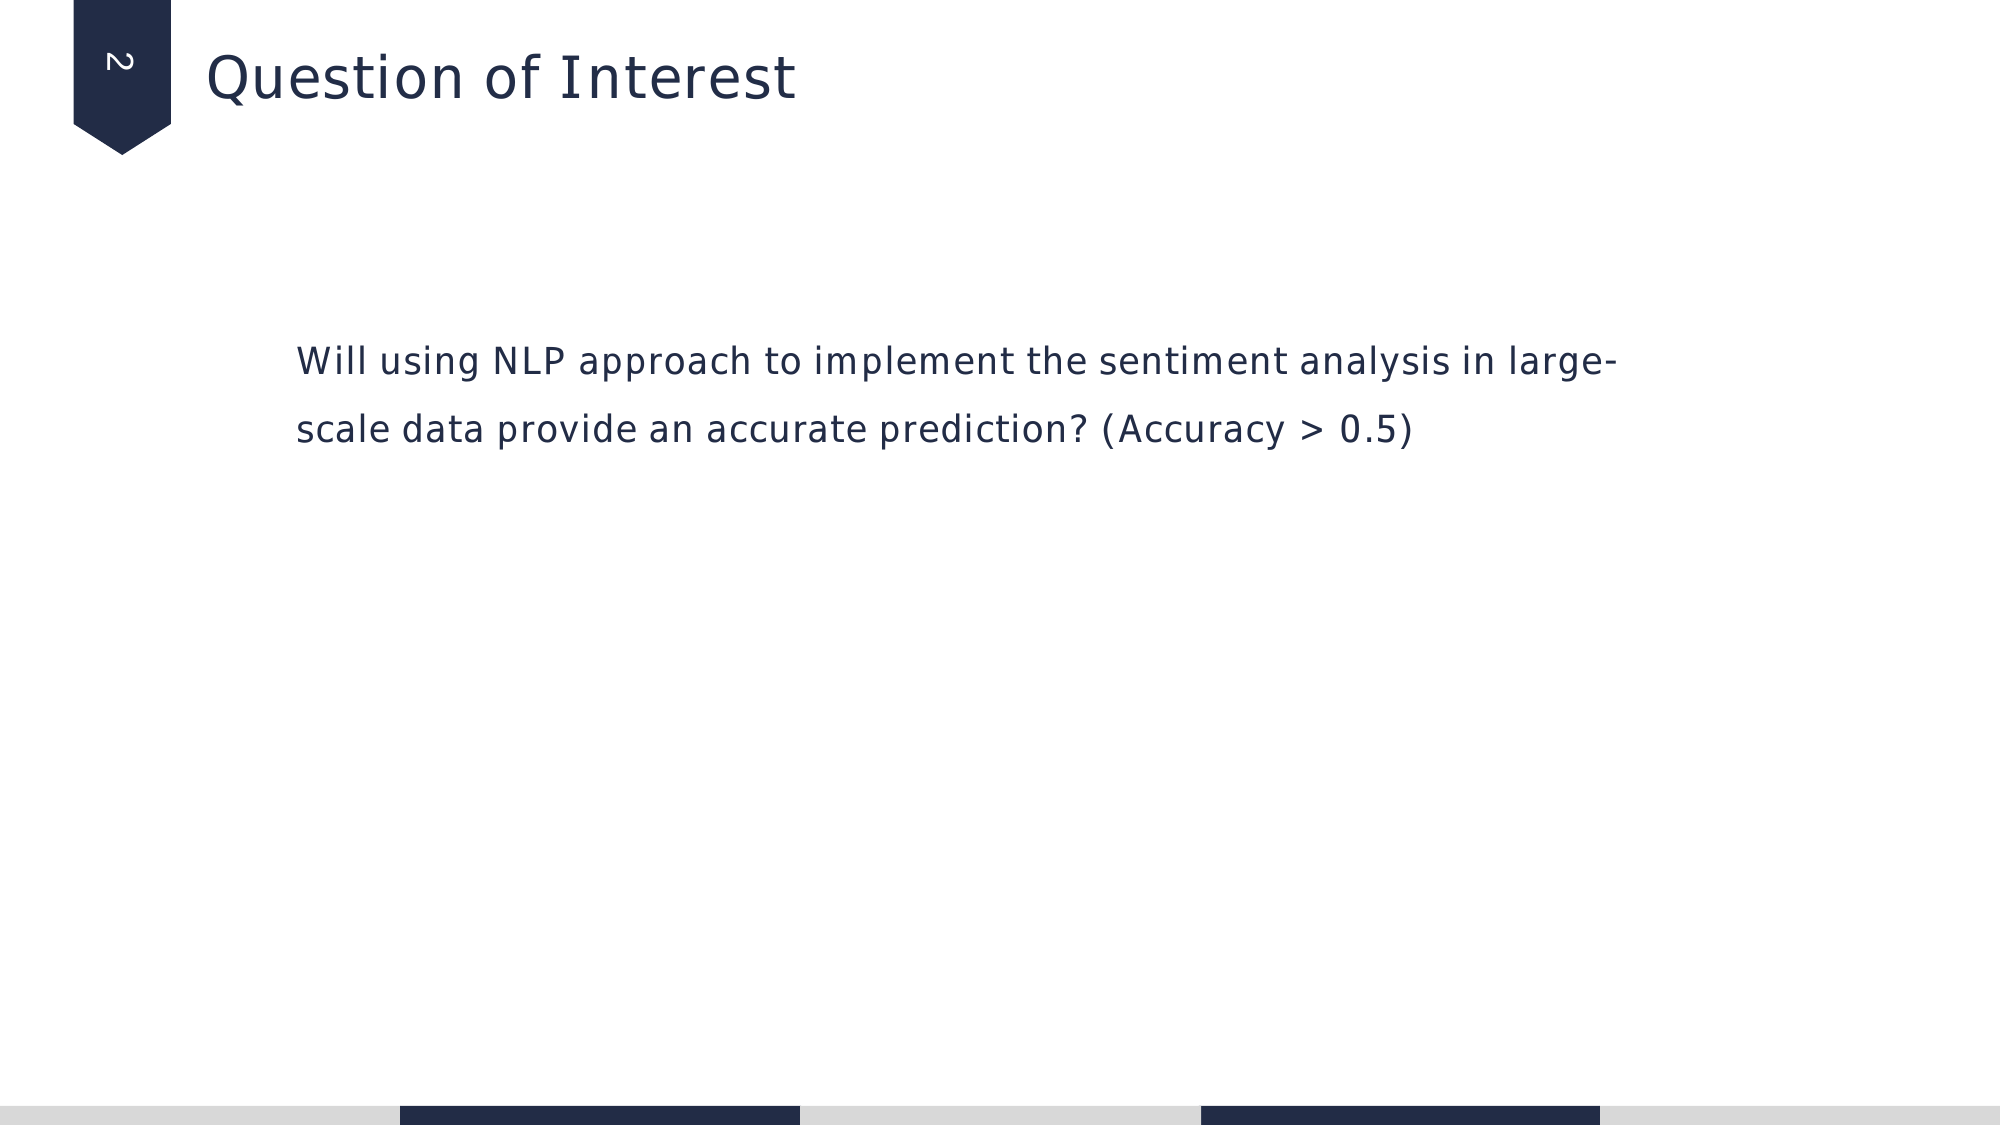

2
Question of Interest
Will using NLP approach to implement the sentiment analysis in large-scale data provide an accurate prediction? (Accuracy > 0.5)